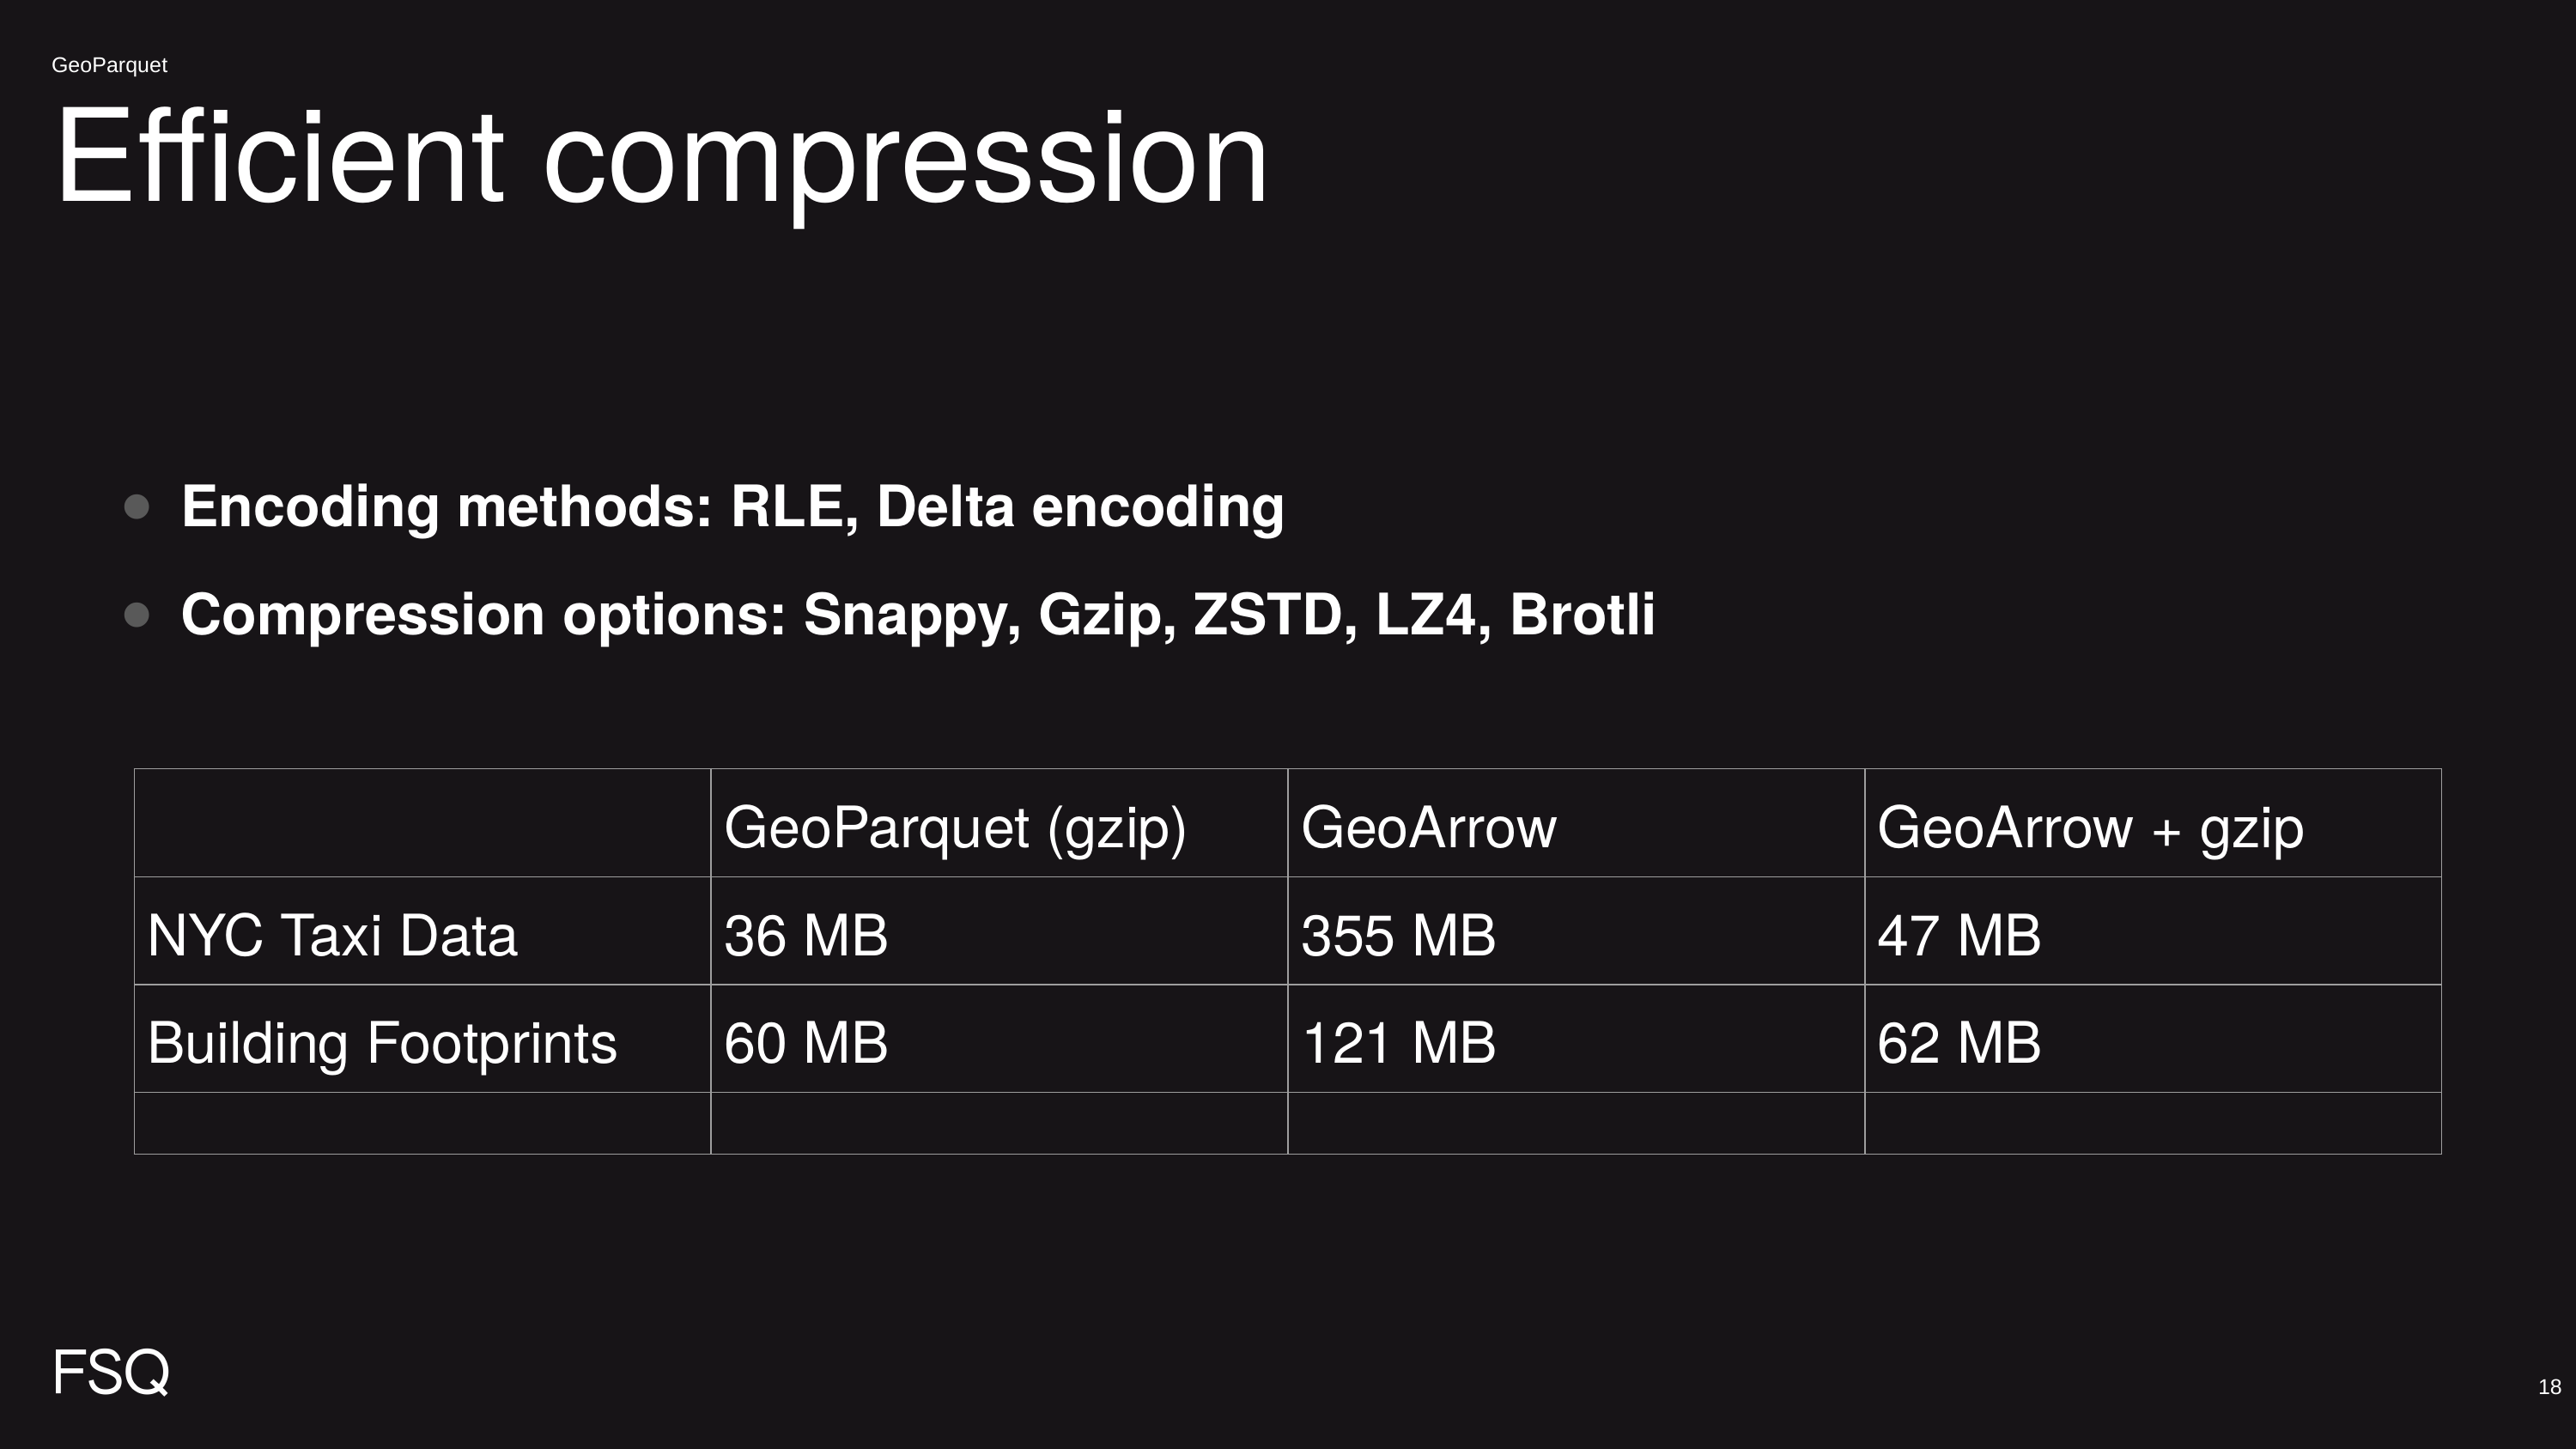

GeoParquet
# Efficient compression
Encoding methods: RLE, Delta encoding
Compression options: Snappy, Gzip, ZSTD, LZ4, Brotli
|  | GeoParquet (gzip) | GeoArrow | GeoArrow + gzip |
| --- | --- | --- | --- |
| NYC Taxi Data | 36 MB | 355 MB | 47 MB |
| Building Footprints | 60 MB | 121 MB | 62 MB |
|  |  |  |  |